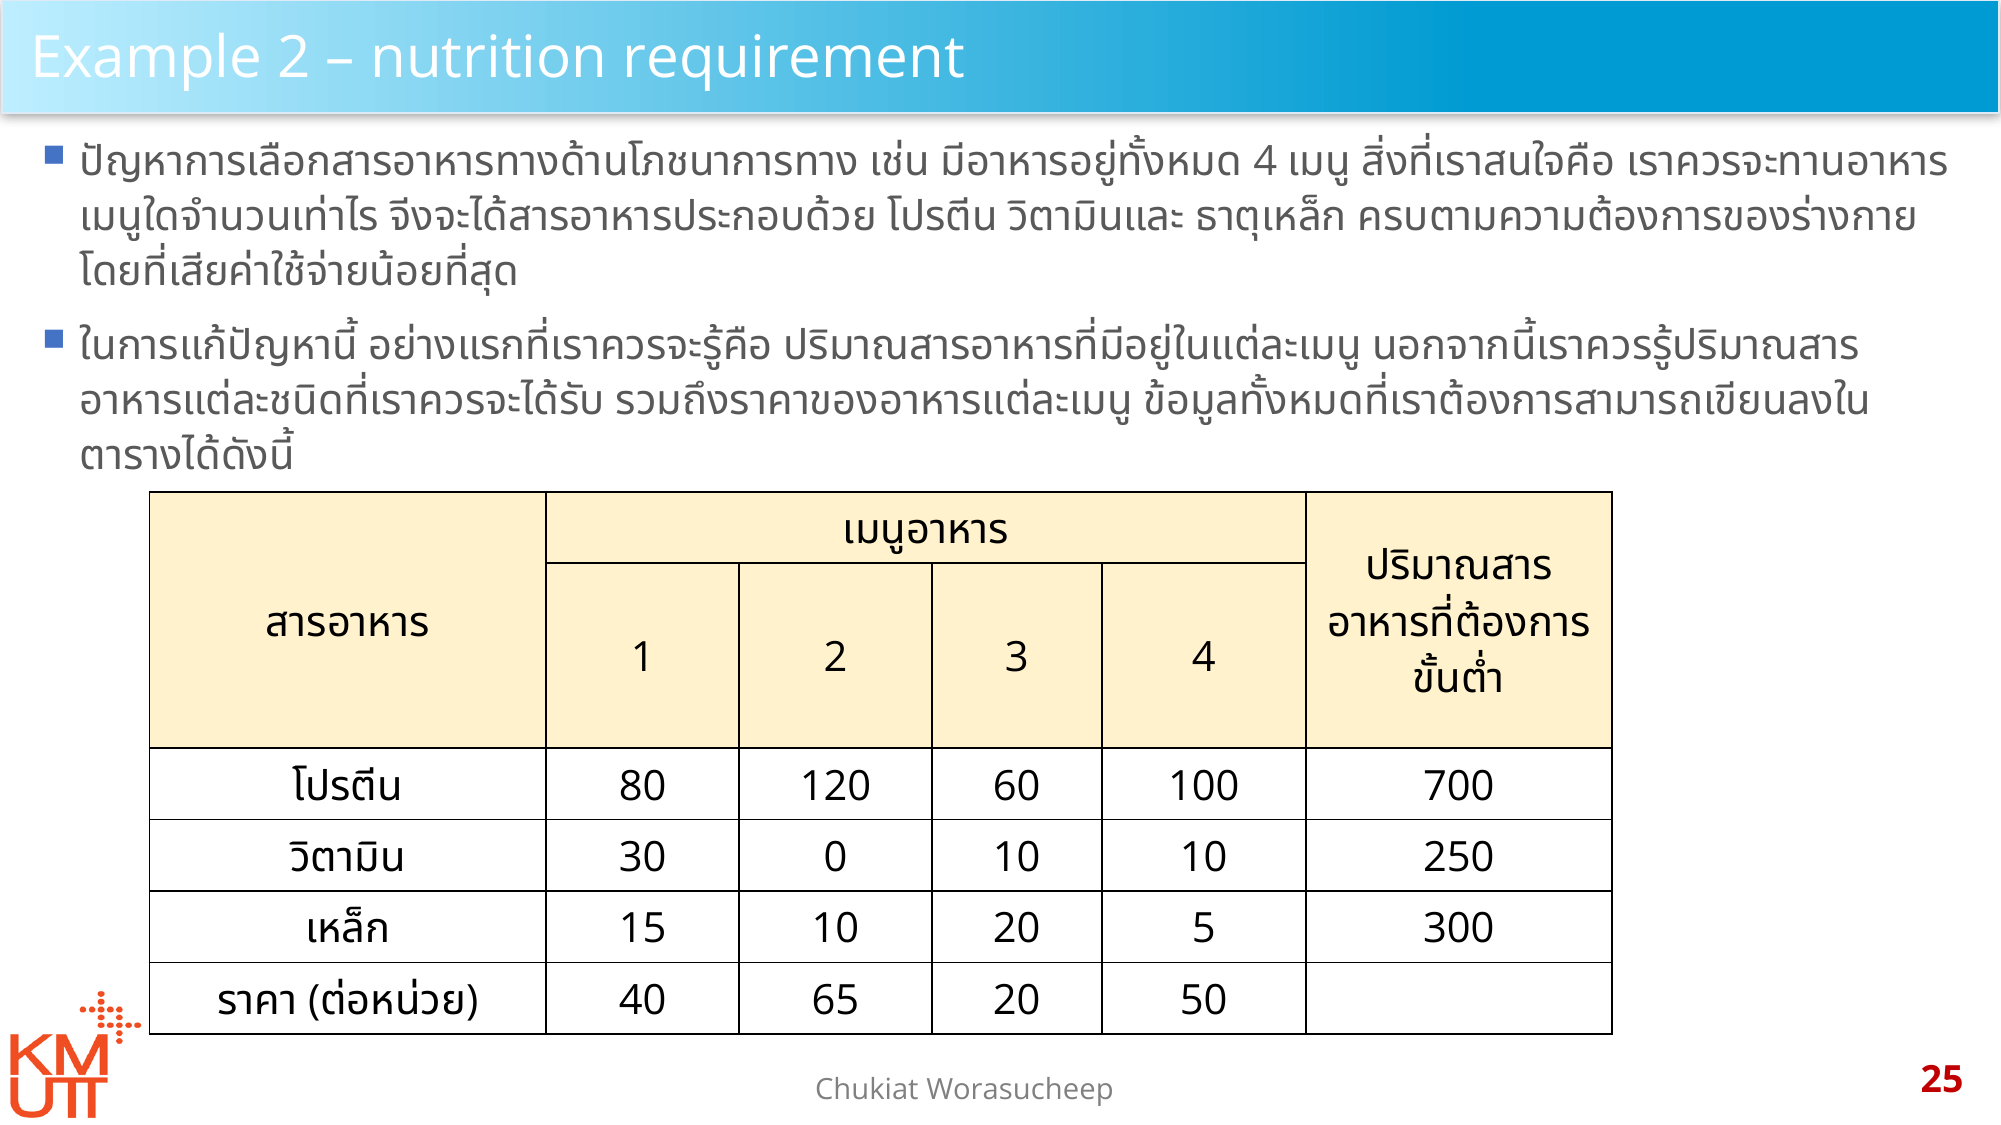

# Example 2 – nutrition requirement
ปัญหาการเลือกสารอาหารทางด้านโภชนาการทาง เช่น มีอาหารอยู่ทั้งหมด 4 เมนู สิ่งที่เราสนใจคือ เราควรจะทานอาหารเมนูใดจำนวนเท่าไร จีงจะได้สารอาหารประกอบด้วย โปรตีน วิตามินและ ธาตุเหล็ก ครบตามความต้องการของร่างกาย โดยที่เสียค่าใช้จ่ายน้อยที่สุด
ในการแก้ปัญหานี้ อย่างแรกที่เราควรจะรู้คือ ปริมาณสารอาหารที่มีอยู่ในแต่ละเมนู นอกจากนี้เราควรรู้ปริมาณสารอาหารแต่ละชนิดที่เราควรจะได้รับ รวมถึงราคาของอาหารแต่ละเมนู ข้อมูลทั้งหมดที่เราต้องการสามารถเขียนลงในตารางได้ดังนี้
| สารอาหาร | เมนูอาหาร |  |  |  | ปริมาณสารอาหารที่ต้องการขั้นต่ำ |
| --- | --- | --- | --- | --- | --- |
|  | 1 | 2 | 3 | 4 |  |
| โปรตีน | 80 | 120 | 60 | 100 | 700 |
| วิตามิน | 30 | 0 | 10 | 10 | 250 |
| เหล็ก | 15 | 10 | 20 | 5 | 300 |
| ราคา (ต่อหน่วย) | 40 | 65 | 20 | 50 |  |
25
Chukiat Worasucheep